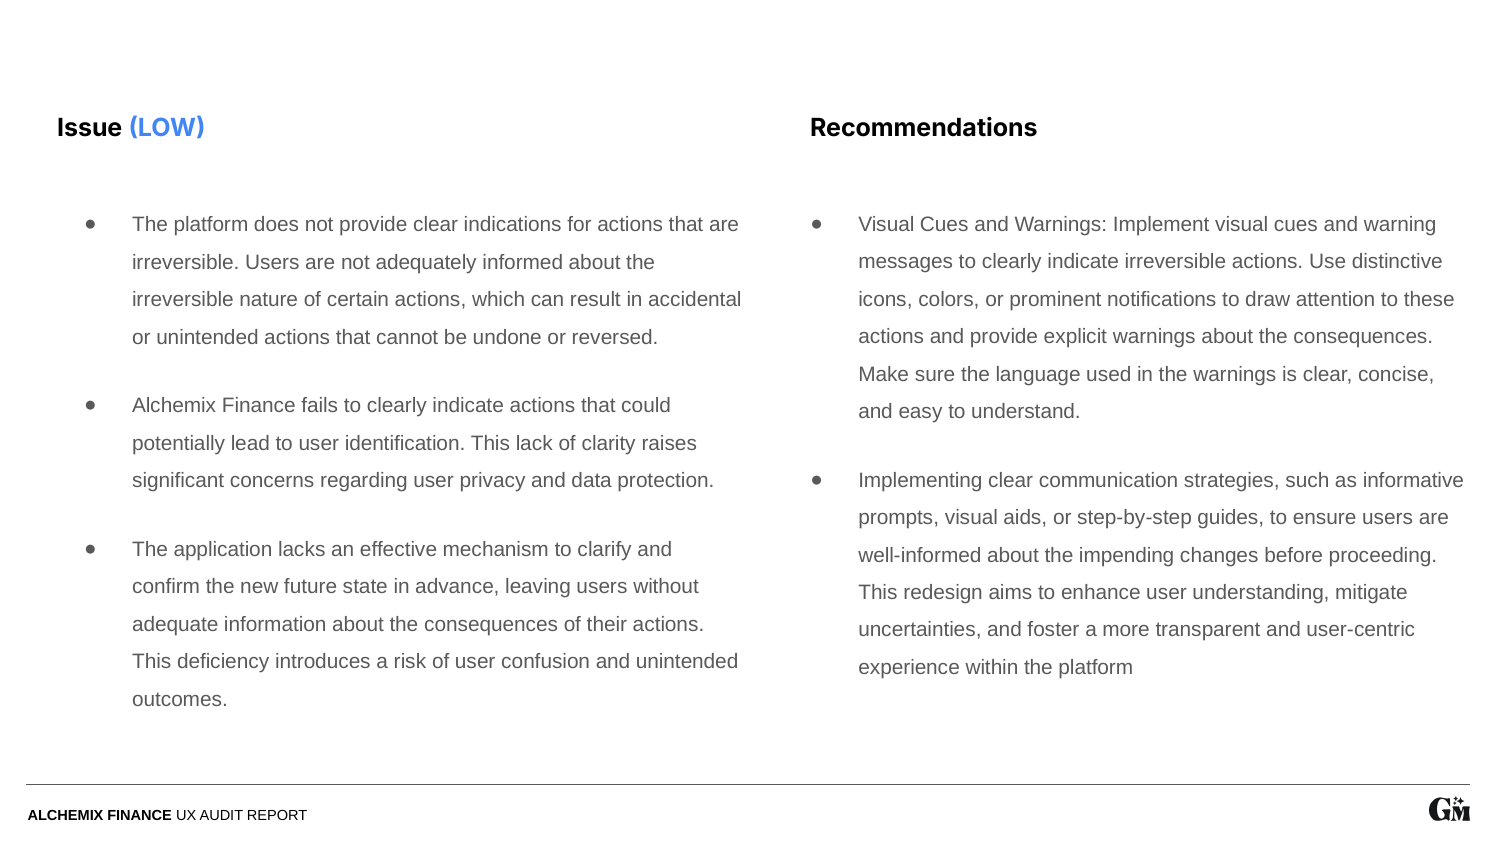

Recommendations
Issue (LOW)
Visual Cues and Warnings: Implement visual cues and warning messages to clearly indicate irreversible actions. Use distinctive icons, colors, or prominent notifications to draw attention to these actions and provide explicit warnings about the consequences. Make sure the language used in the warnings is clear, concise, and easy to understand.
Implementing clear communication strategies, such as informative prompts, visual aids, or step-by-step guides, to ensure users are well-informed about the impending changes before proceeding. This redesign aims to enhance user understanding, mitigate uncertainties, and foster a more transparent and user-centric experience within the platform
The platform does not provide clear indications for actions that are irreversible. Users are not adequately informed about the irreversible nature of certain actions, which can result in accidental or unintended actions that cannot be undone or reversed.
Alchemix Finance fails to clearly indicate actions that could potentially lead to user identification. This lack of clarity raises significant concerns regarding user privacy and data protection.
The application lacks an effective mechanism to clarify and confirm the new future state in advance, leaving users without adequate information about the consequences of their actions. This deficiency introduces a risk of user confusion and unintended outcomes.